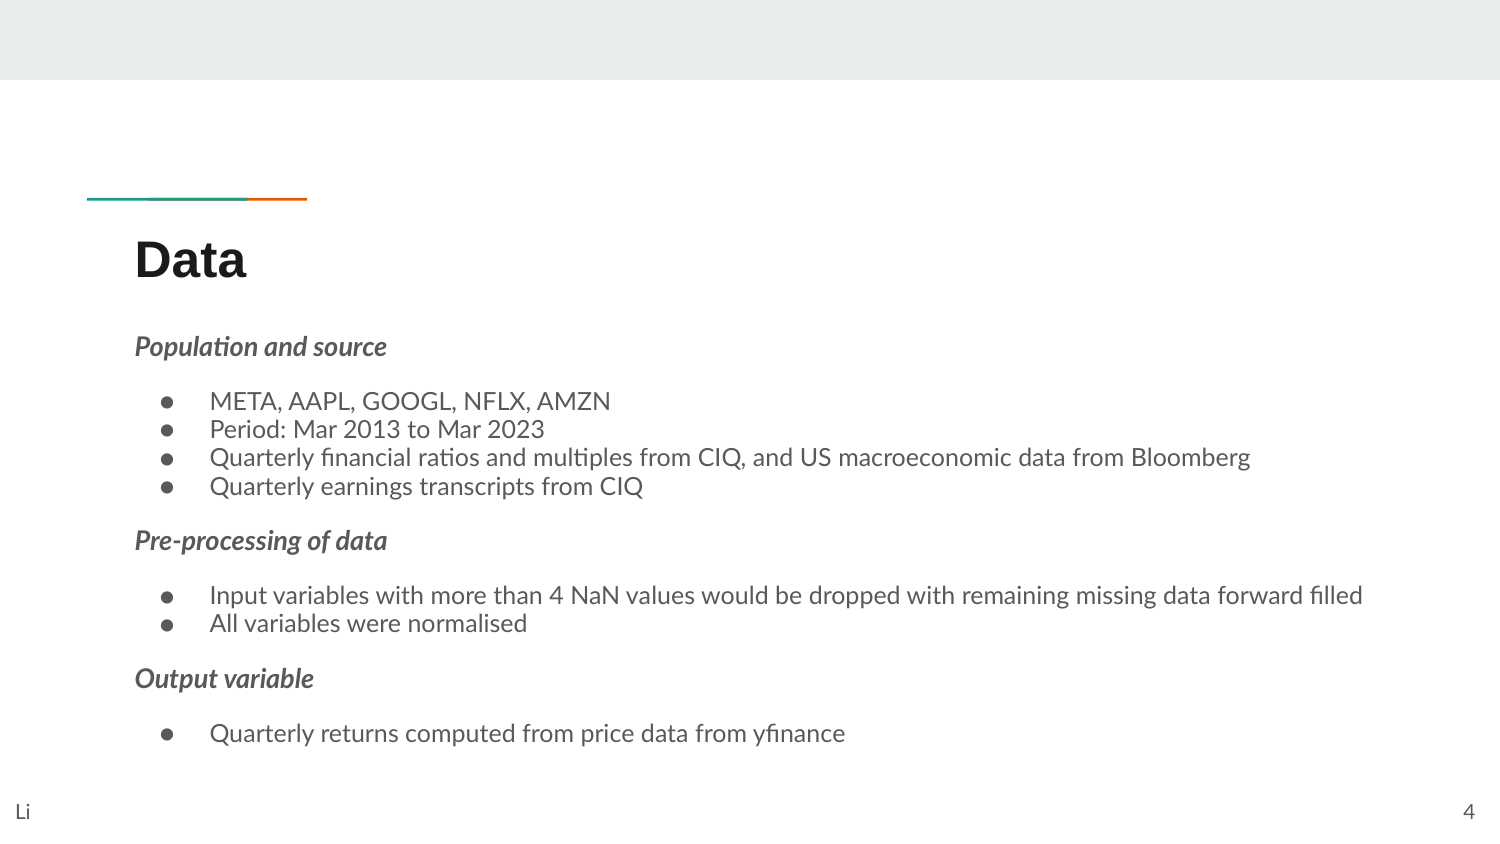

# Data
Population and source
META, AAPL, GOOGL, NFLX, AMZN
Period: Mar 2013 to Mar 2023
Quarterly financial ratios and multiples from CIQ, and US macroeconomic data from Bloomberg
Quarterly earnings transcripts from CIQ
Pre-processing of data
Input variables with more than 4 NaN values would be dropped with remaining missing data forward filled
All variables were normalised
Output variable
Quarterly returns computed from price data from yfinance
Li
4